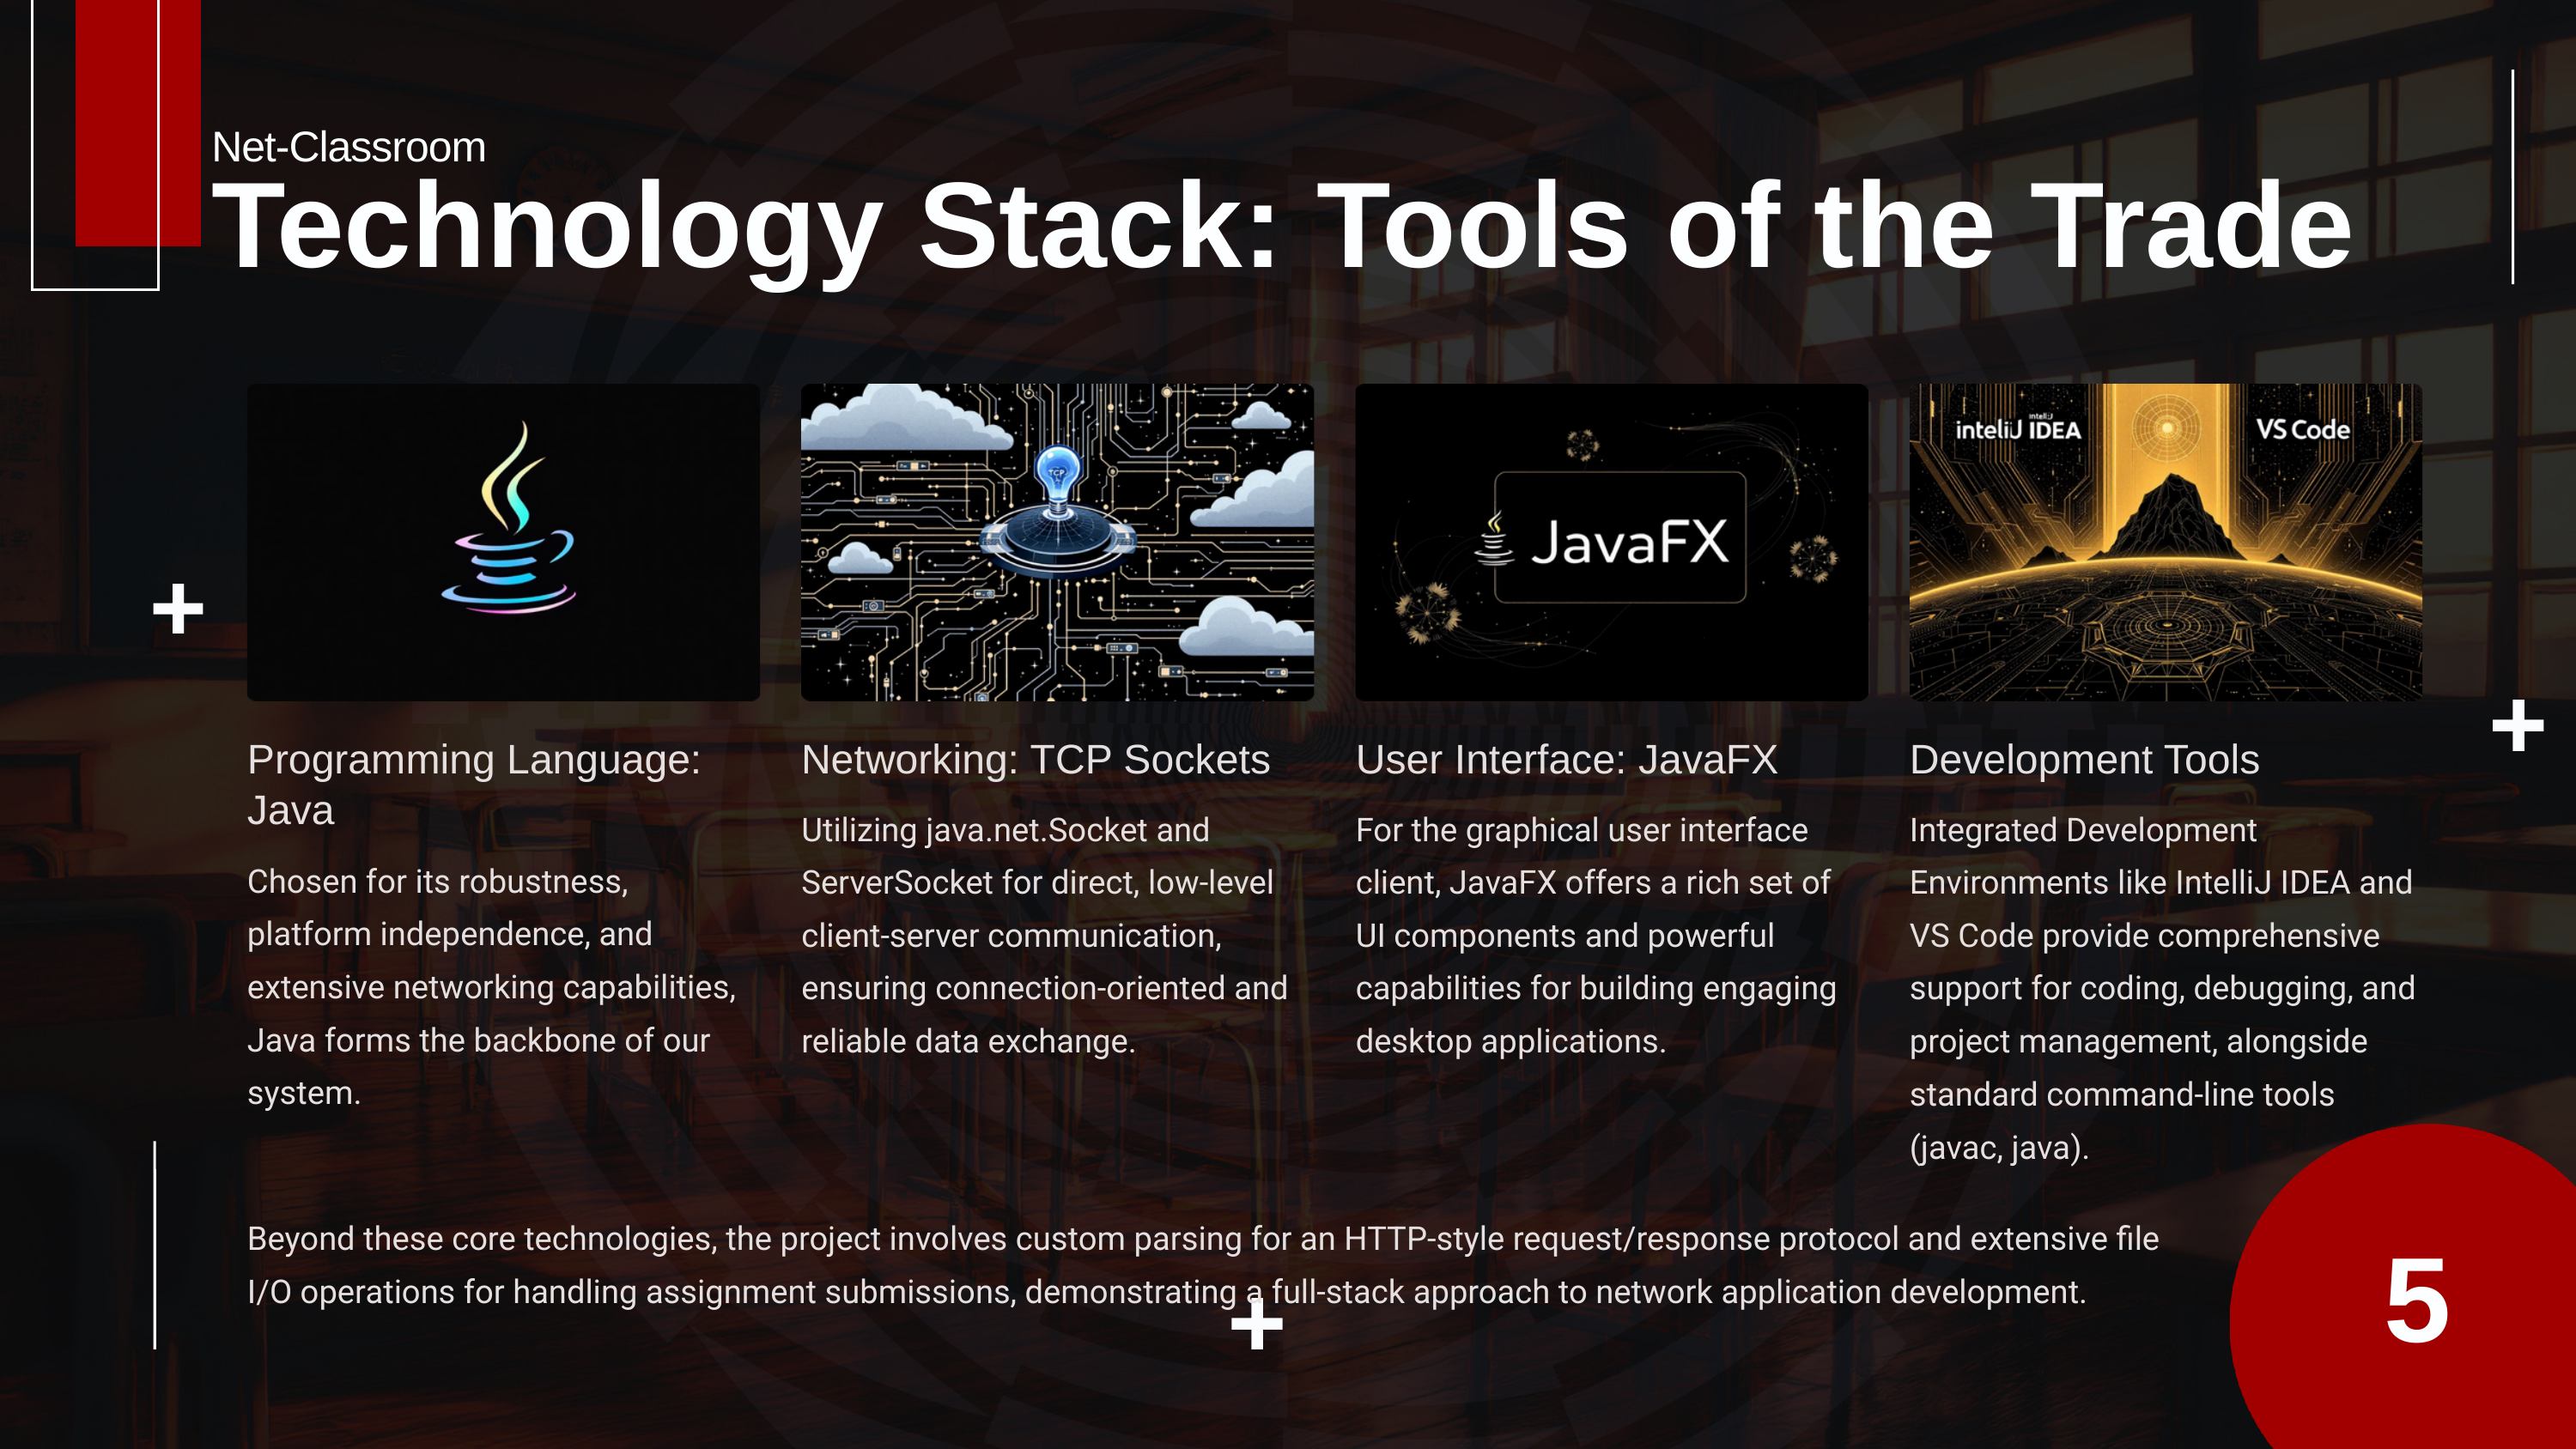

Net-Classroom
Technology Stack: Tools of the Trade

Programming Language: Java
Networking: TCP Sockets
User Interface: JavaFX
Development Tools
Utilizing java.net.Socket and ServerSocket for direct, low-level client-server communication, ensuring connection-oriented and reliable data exchange.
For the graphical user interface client, JavaFX offers a rich set of UI components and powerful capabilities for building engaging desktop applications.
Integrated Development Environments like IntelliJ IDEA and VS Code provide comprehensive support for coding, debugging, and project management, alongside standard command-line tools (javac, java).
Chosen for its robustness, platform independence, and extensive networking capabilities, Java forms the backbone of our system.

Beyond these core technologies, the project involves custom parsing for an HTTP-style request/response protocol and extensive file I/O operations for handling assignment submissions, demonstrating a full-stack approach to network application development.
5